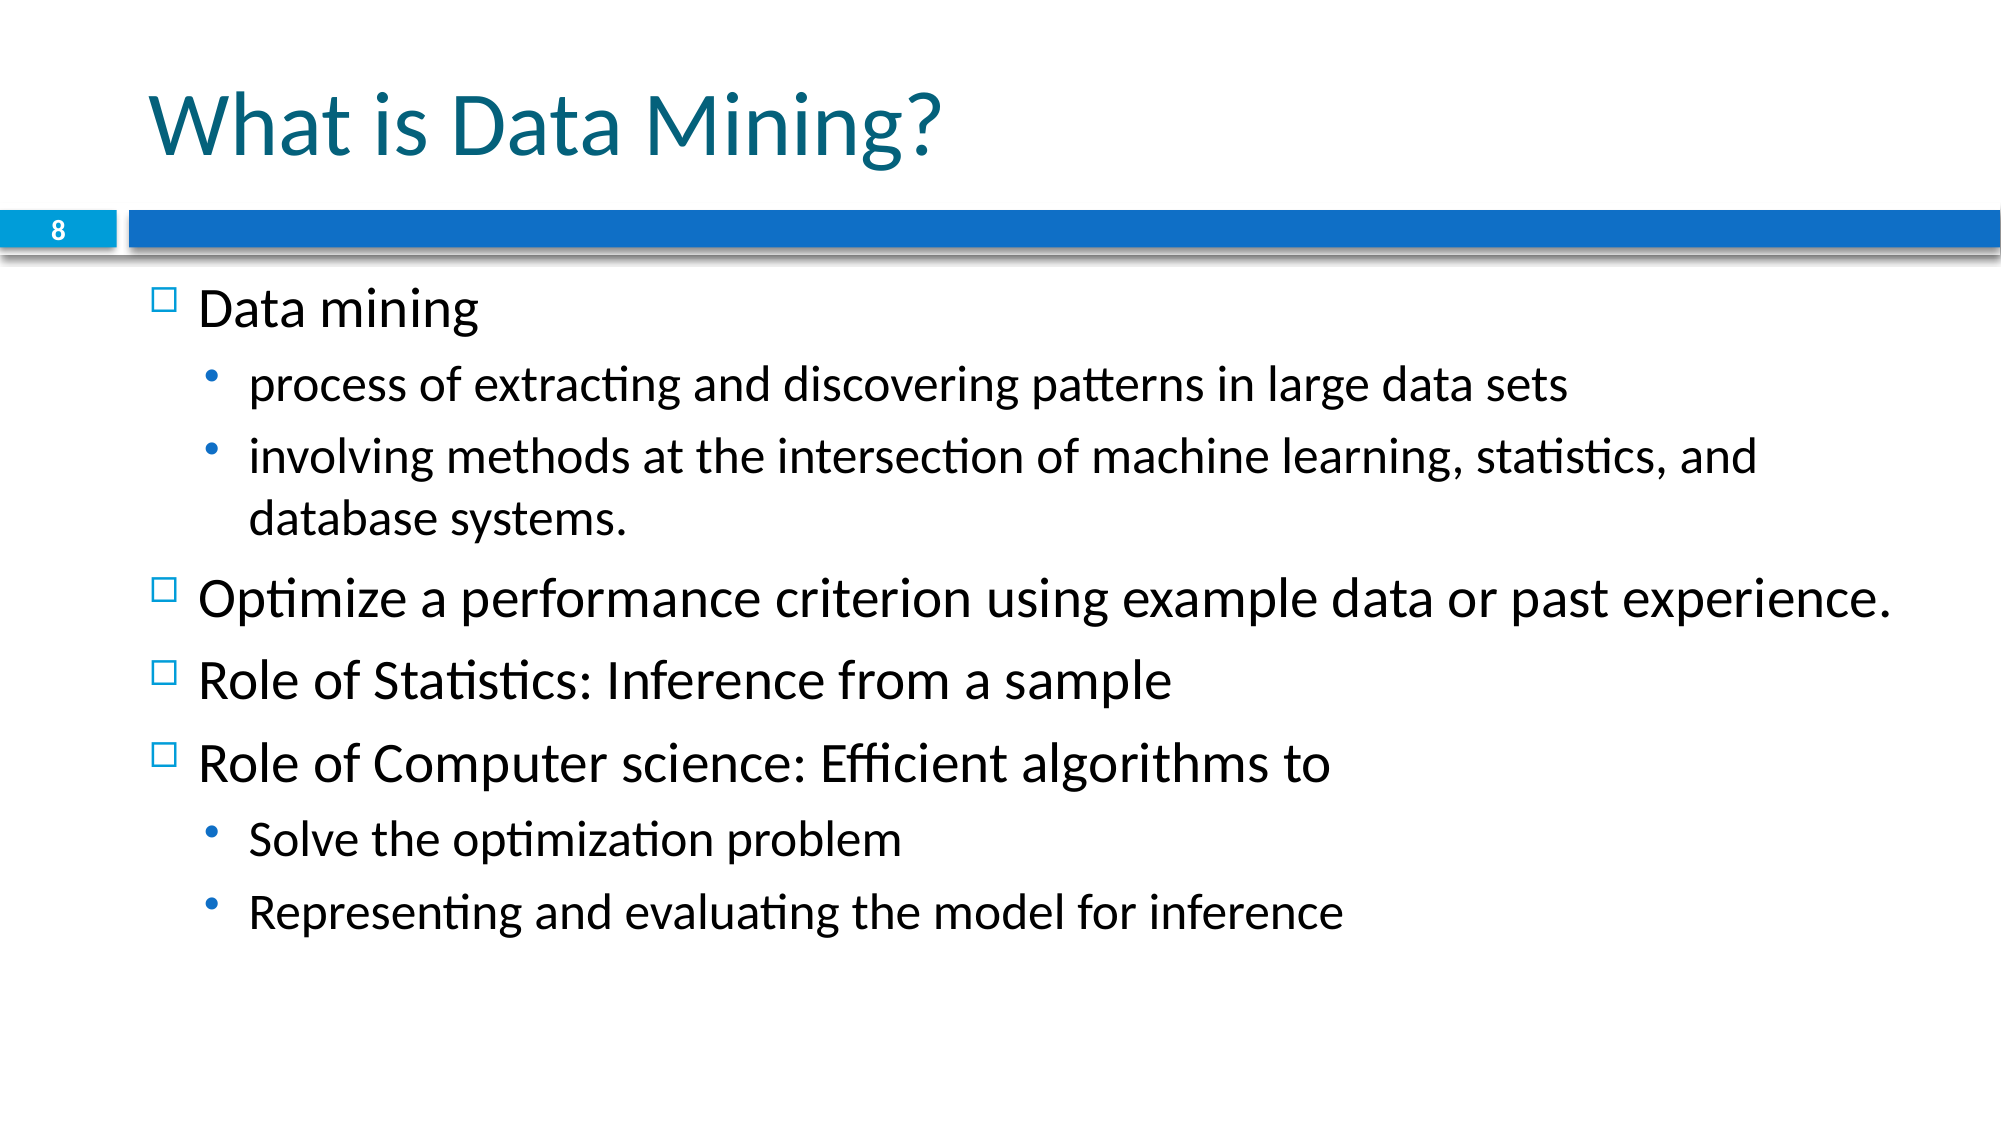

# What is Data Mining?
8
Data mining
process of extracting and discovering patterns in large data sets
involving methods at the intersection of machine learning, statistics, and database systems.
Optimize a performance criterion using example data or past experience.
Role of Statistics: Inference from a sample
Role of Computer science: Efficient algorithms to
Solve the optimization problem
Representing and evaluating the model for inference